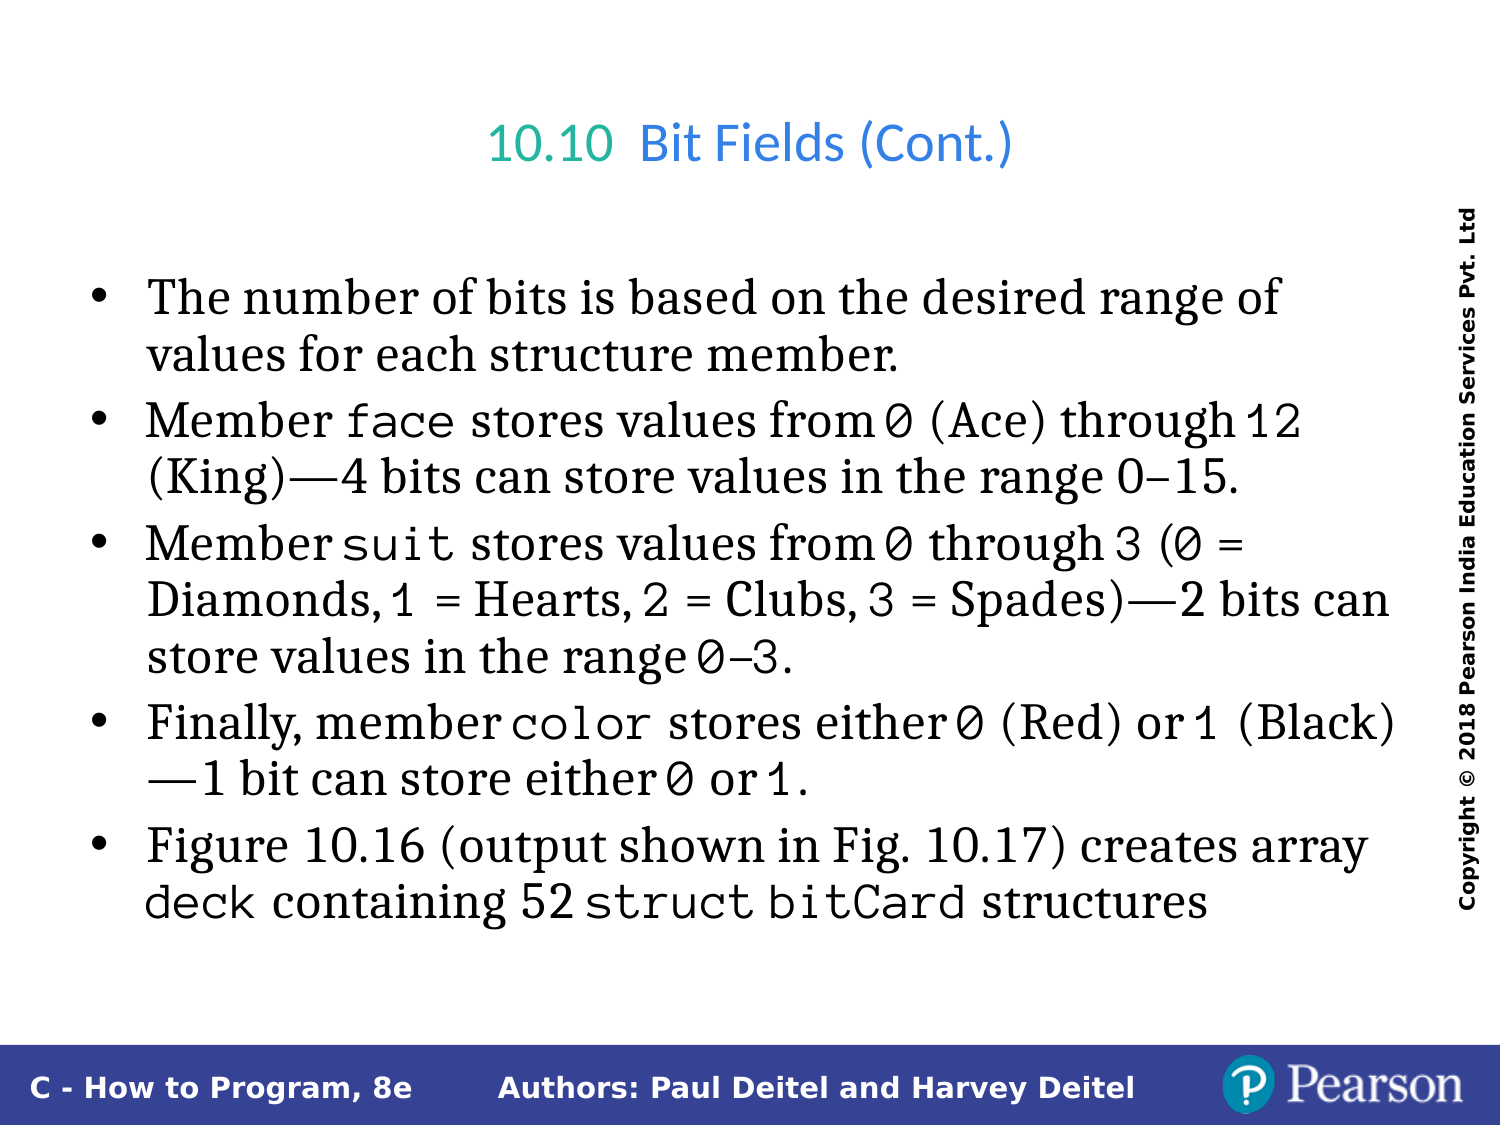

# 10.10  Bit Fields (Cont.)
The number of bits is based on the desired range of values for each structure member.
Member face stores values from 0 (Ace) through 12 (King)—4 bits can store values in the range 0–15.
Member suit stores values from 0 through 3 (0 = Diamonds, 1 = Hearts, 2 = Clubs, 3 = Spades)—2 bits can store values in the range 0–3.
Finally, member color stores either 0 (Red) or 1 (Black)—1 bit can store either 0 or 1.
Figure 10.16 (output shown in Fig. 10.17) creates array deck containing 52 struct bitCard structures